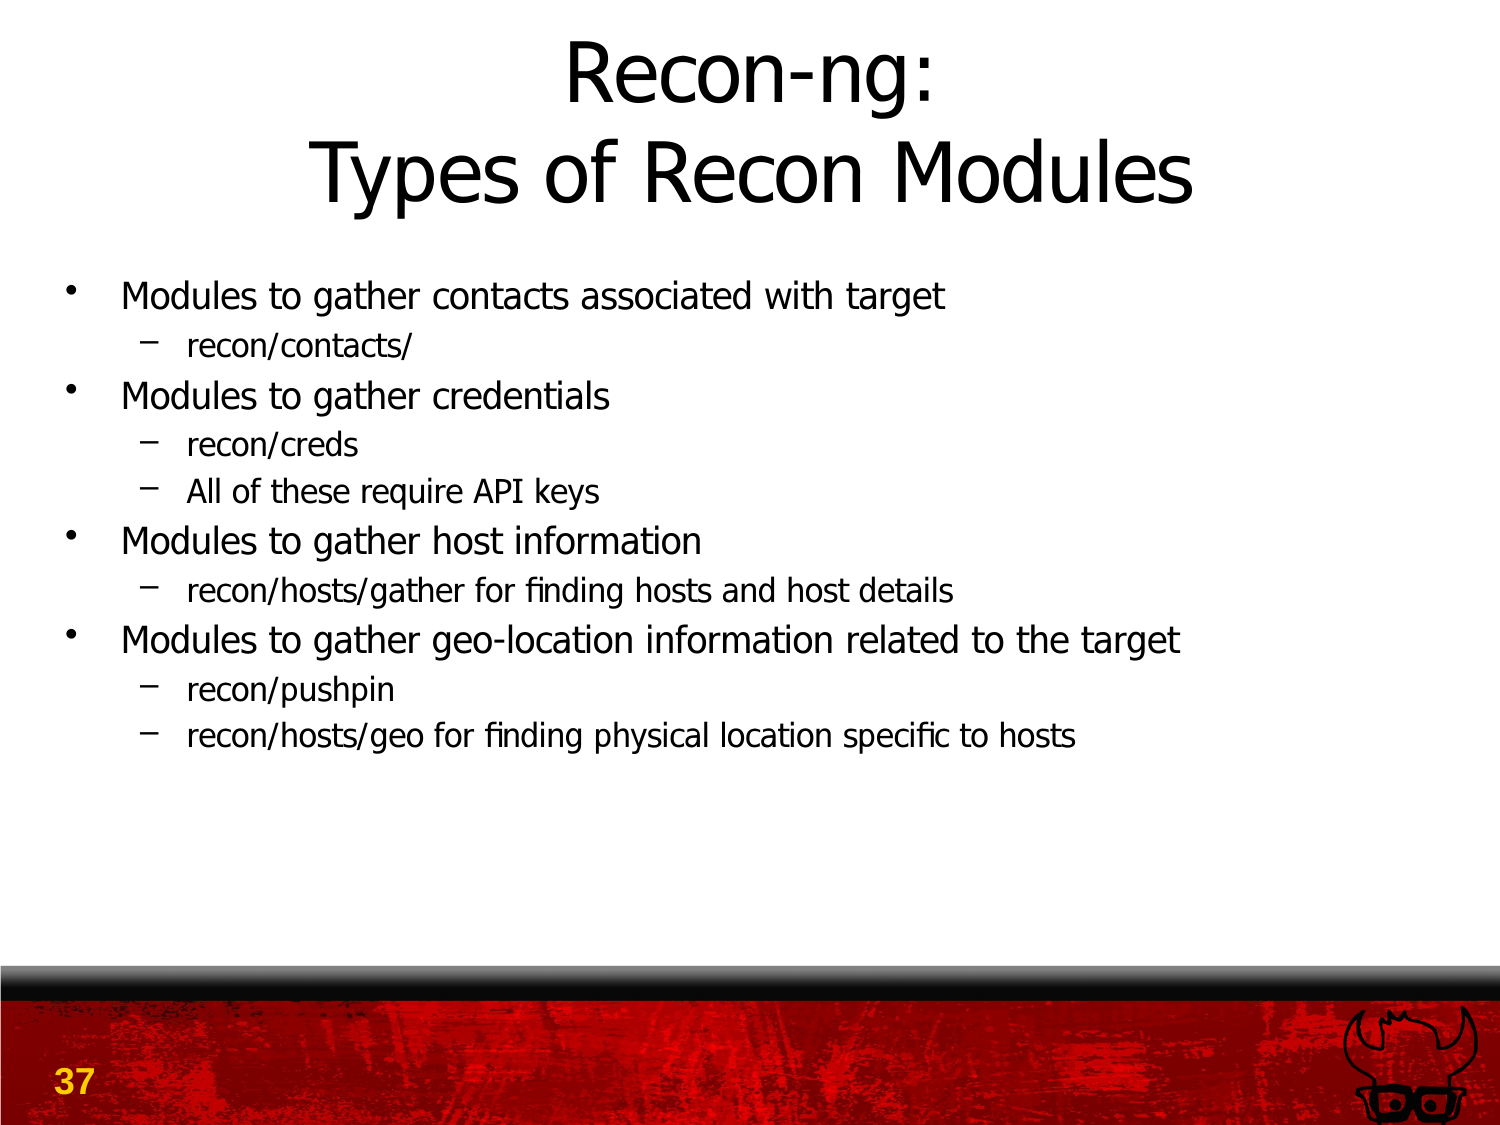

# Recon-ng: Types of Recon Modules
Modules to gather contacts associated with target
recon/contacts/
Modules to gather credentials
recon/creds
All of these require API keys
Modules to gather host information
recon/hosts/gather for finding hosts and host details
Modules to gather geo-location information related to the target
recon/pushpin
recon/hosts/geo for finding physical location specific to hosts